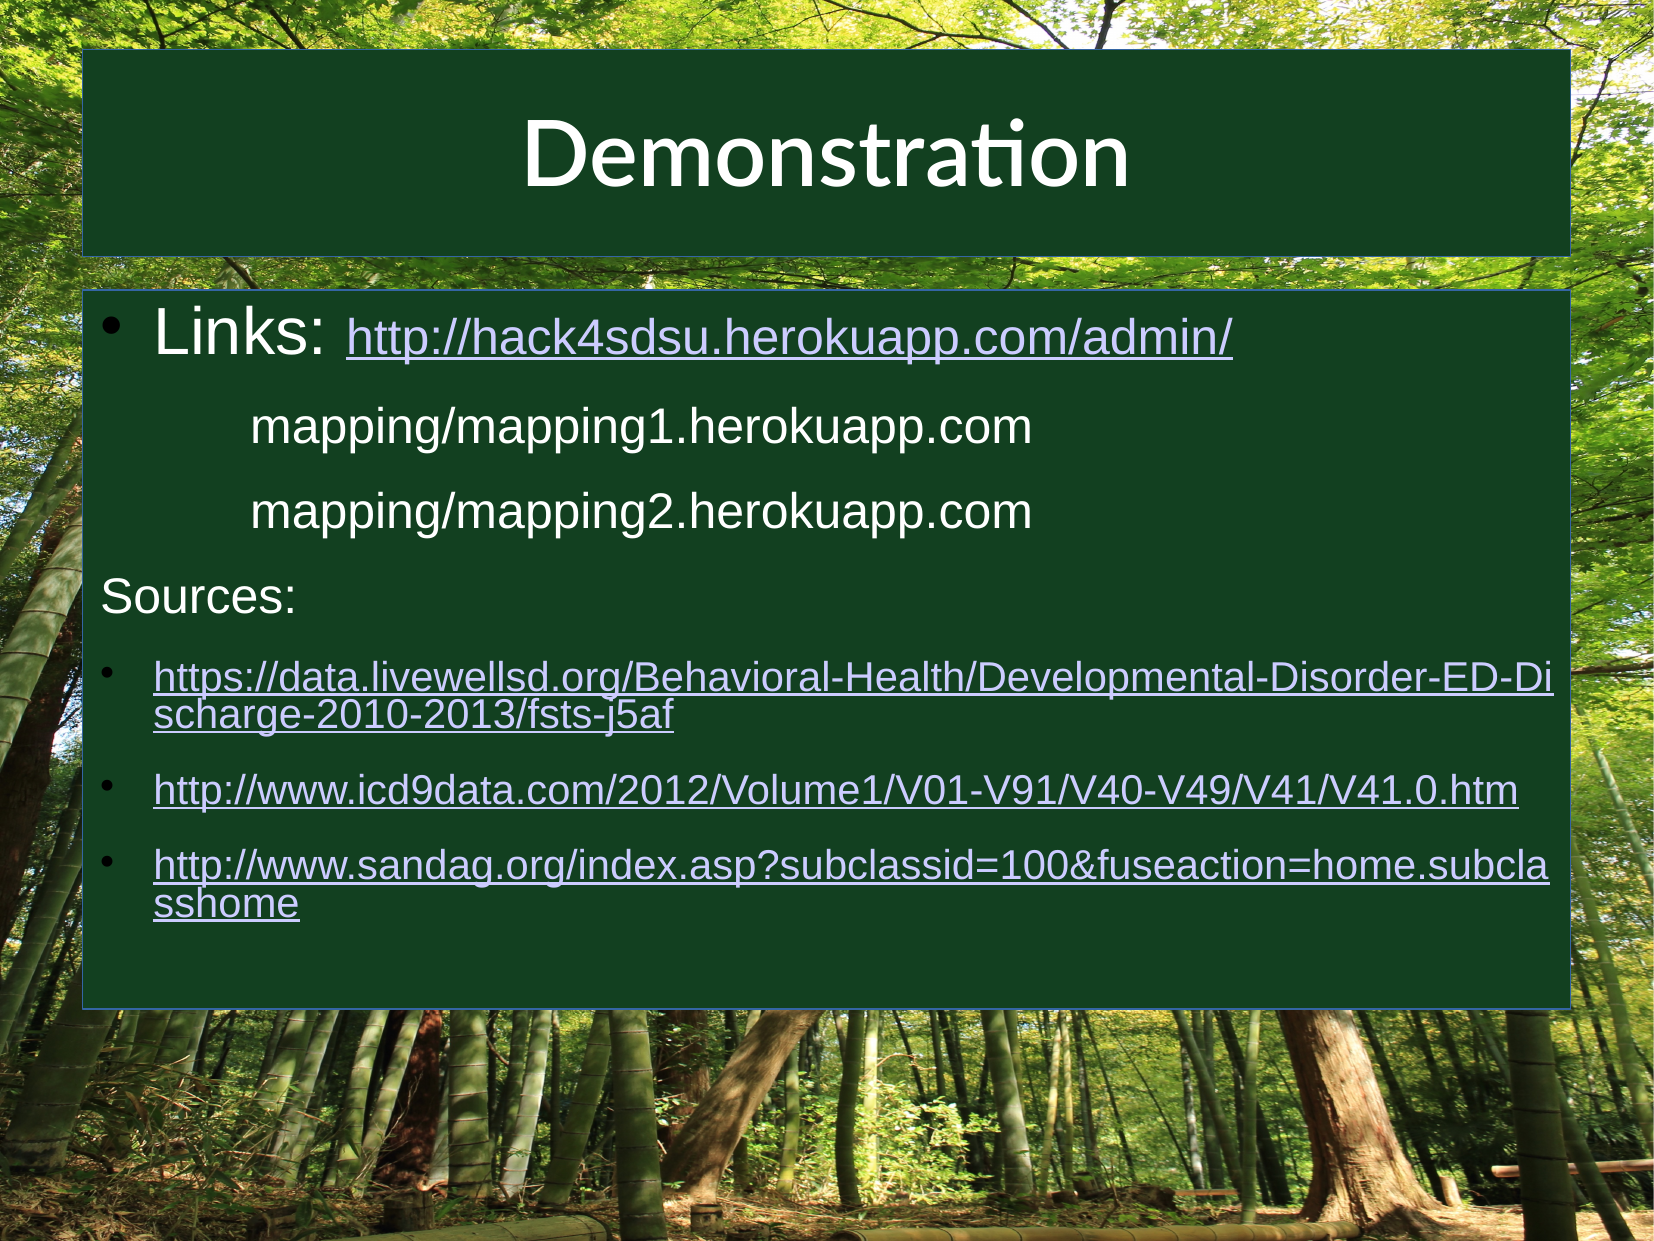

# Demonstration

Links: http://hack4sdsu.herokuapp.com/admin/
	mapping/mapping1.herokuapp.com
	mapping/mapping2.herokuapp.com
Sources:
https://data.livewellsd.org/Behavioral-Health/Developmental-Disorder-ED-Discharge-2010-2013/fsts-j5af
http://www.icd9data.com/2012/Volume1/V01-V91/V40-V49/V41/V41.0.htm
http://www.sandag.org/index.asp?subclassid=100&fuseaction=home.subclasshome